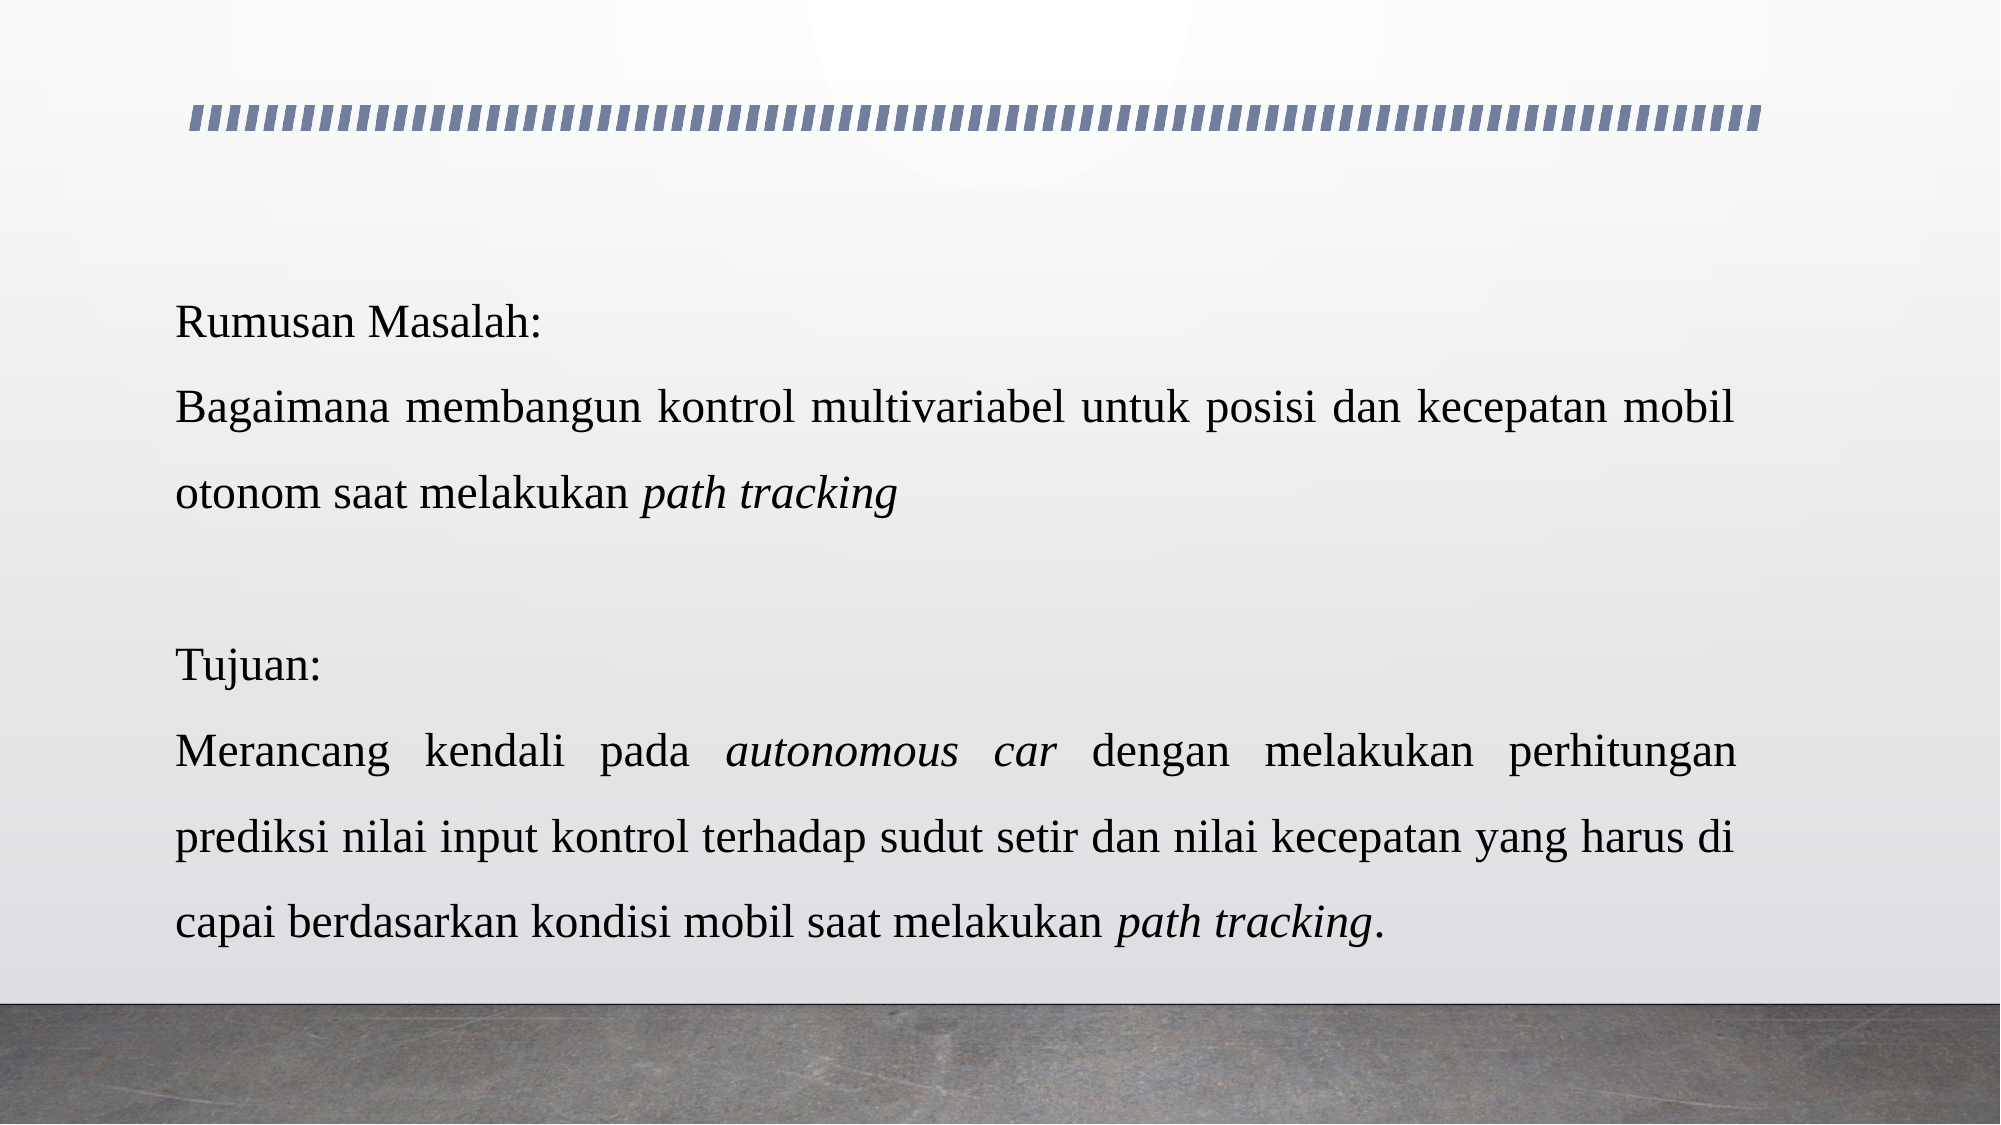

Rumusan Masalah:
Bagaimana membangun kontrol multivariabel untuk posisi dan kecepatan mobil otonom saat melakukan path tracking

Tujuan:
Merancang kendali pada autonomous car dengan melakukan perhitungan prediksi nilai input kontrol terhadap sudut setir dan nilai kecepatan yang harus di capai berdasarkan kondisi mobil saat melakukan path tracking.